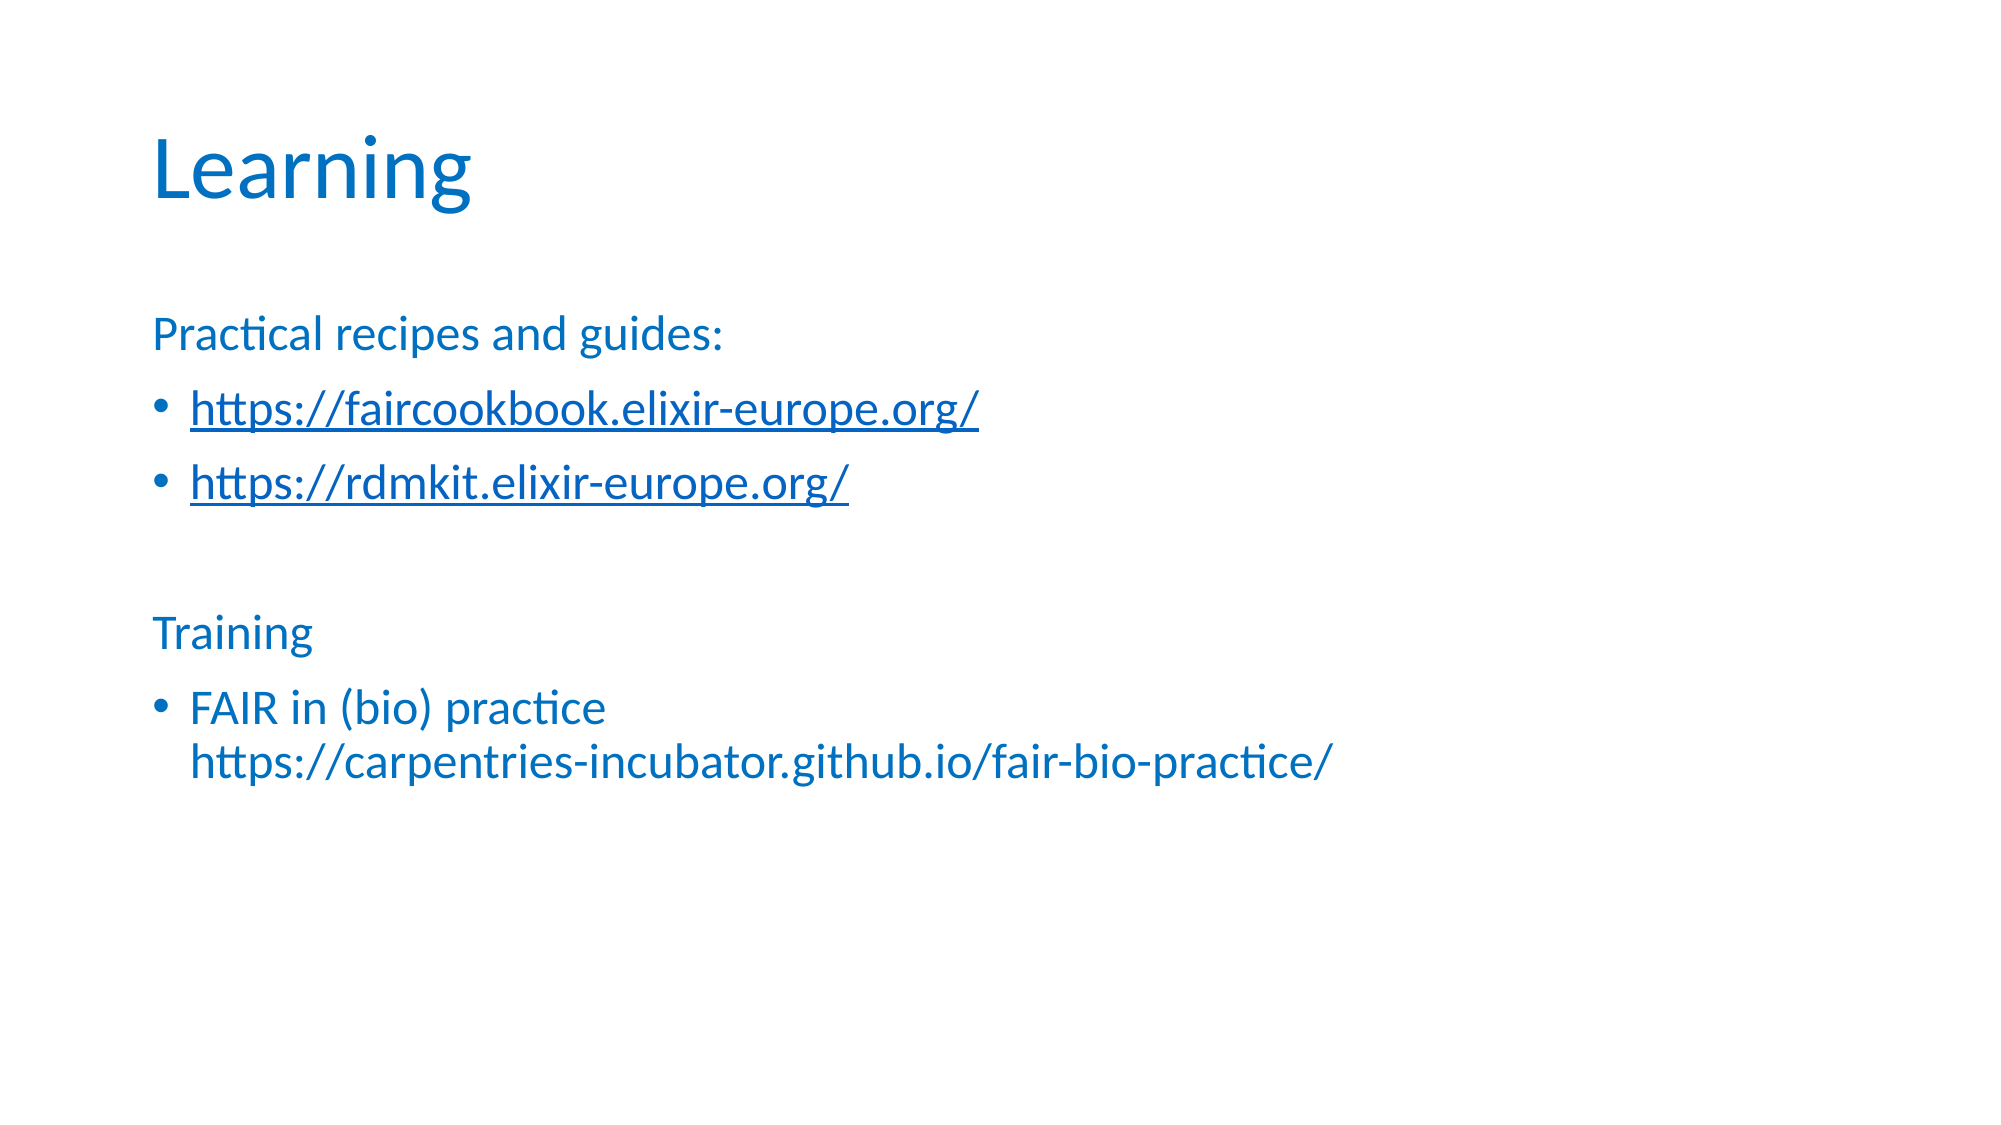

# Learning
Practical recipes and guides:
https://faircookbook.elixir-europe.org/
https://rdmkit.elixir-europe.org/

Training
FAIR in (bio) practice
https://carpentries-incubator.github.io/fair-bio-practice/